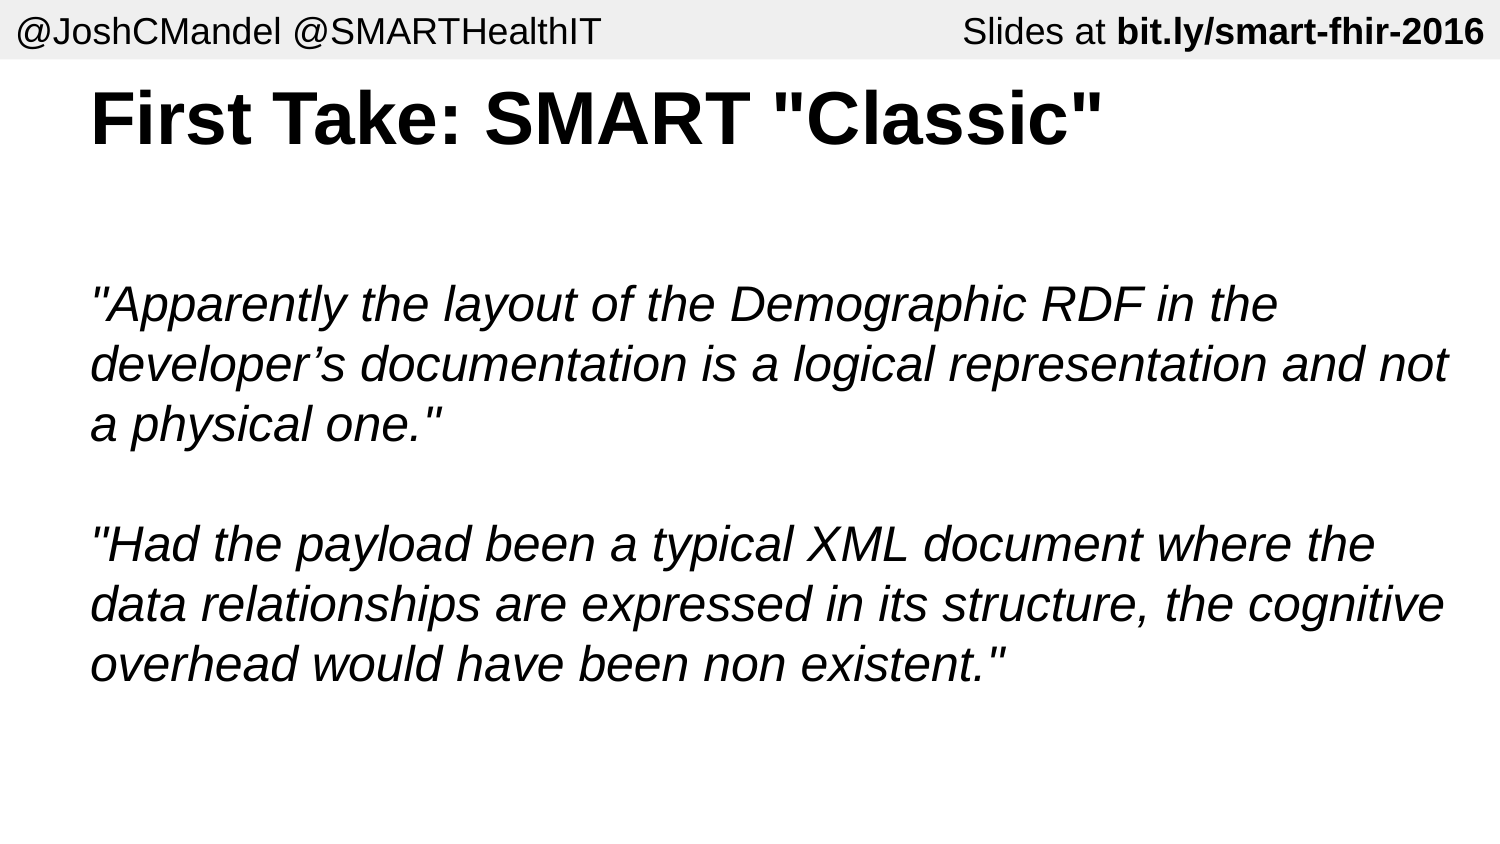

Slides at bit.ly/smart-fhir-2016
@JoshCMandel @SMARTHealthIT
# First Take: SMART "Classic"

"Apparently the layout of the Demographic RDF in the developer’s documentation is a logical representation and not a physical one."

"Had the payload been a typical XML document where the data relationships are expressed in its structure, the cognitive overhead would have been non existent."